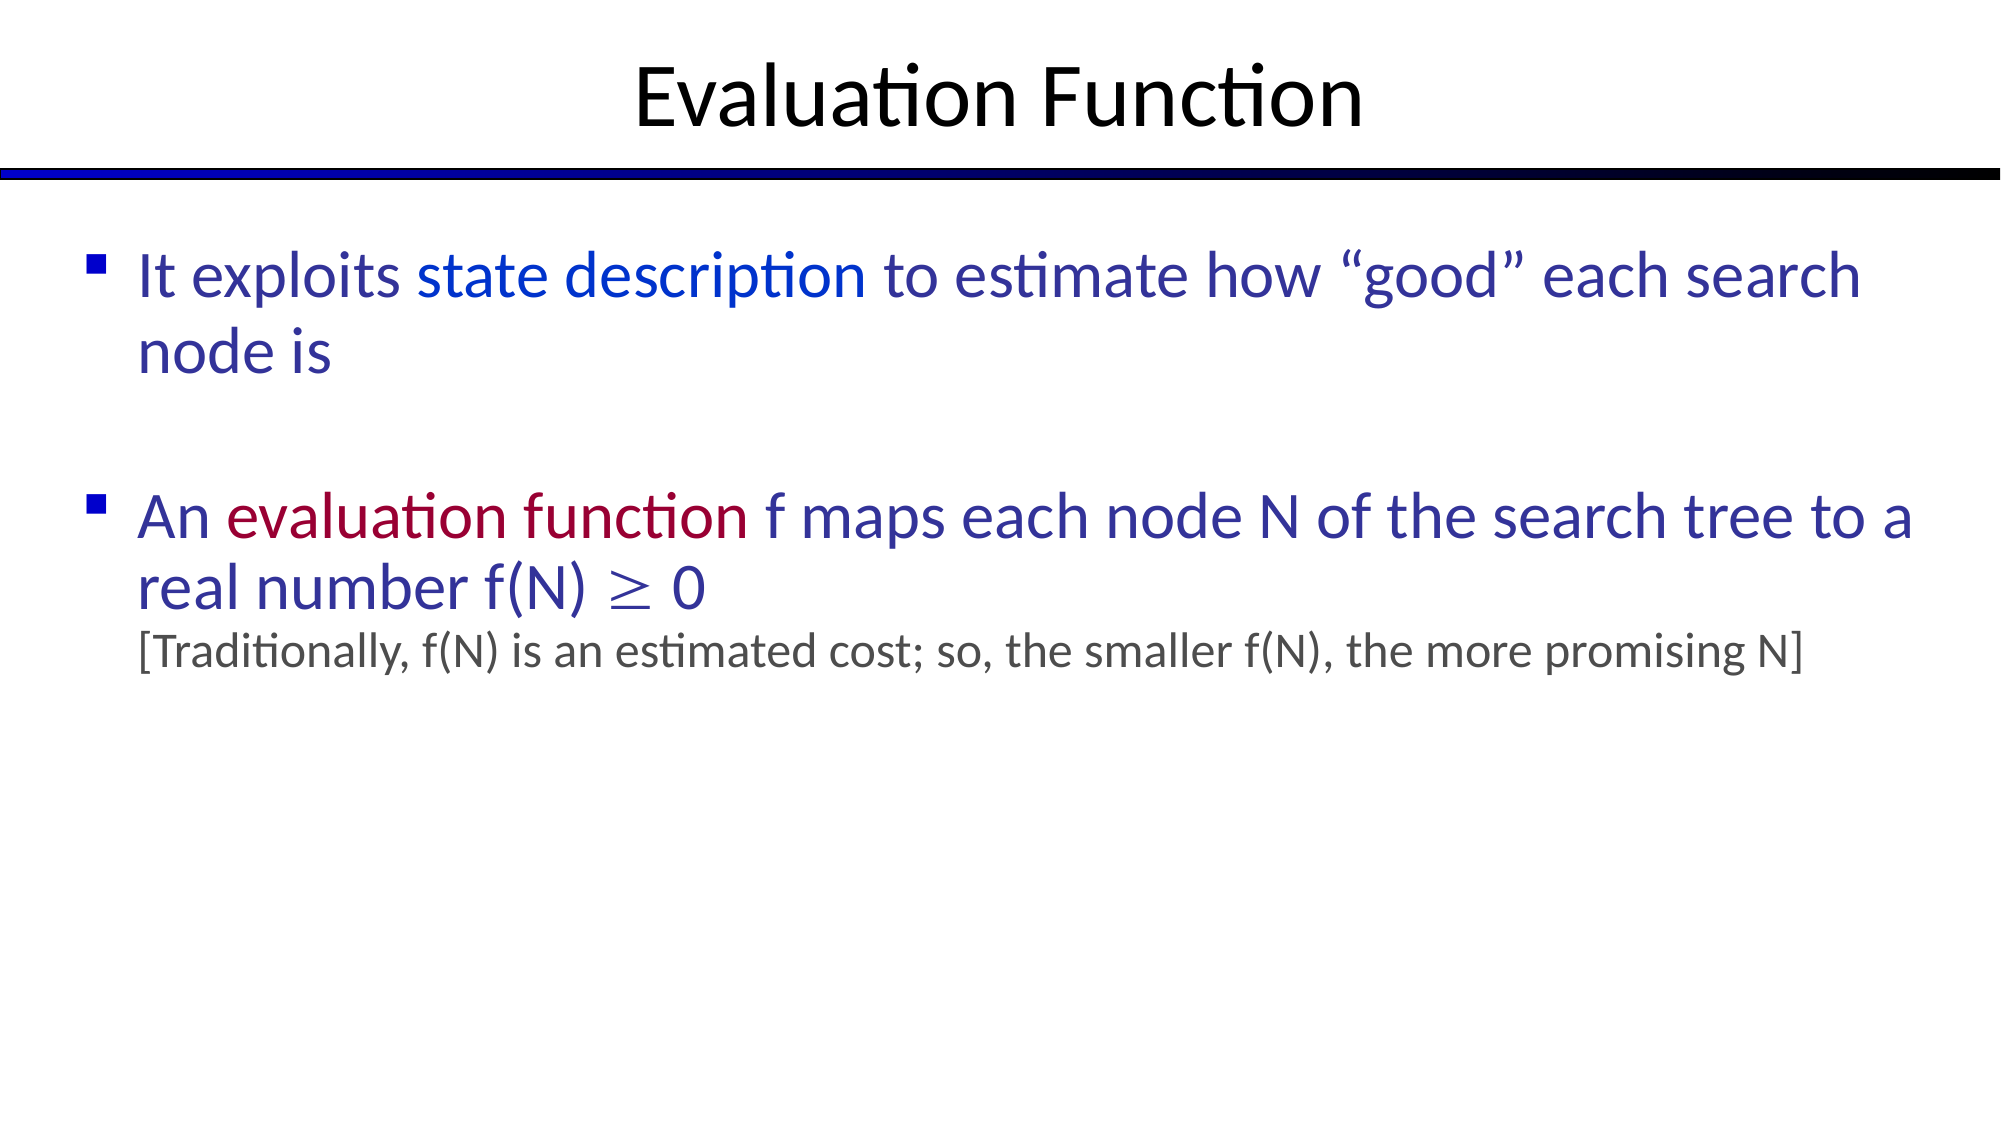

Evaluation Function
It exploits state description to estimate how “good” each search node is

An evaluation function f maps each node N of the search tree to a real number f(N) ≥ 0
[Traditionally, f(N) is an estimated cost; so, the smaller f(N), the more promising N]